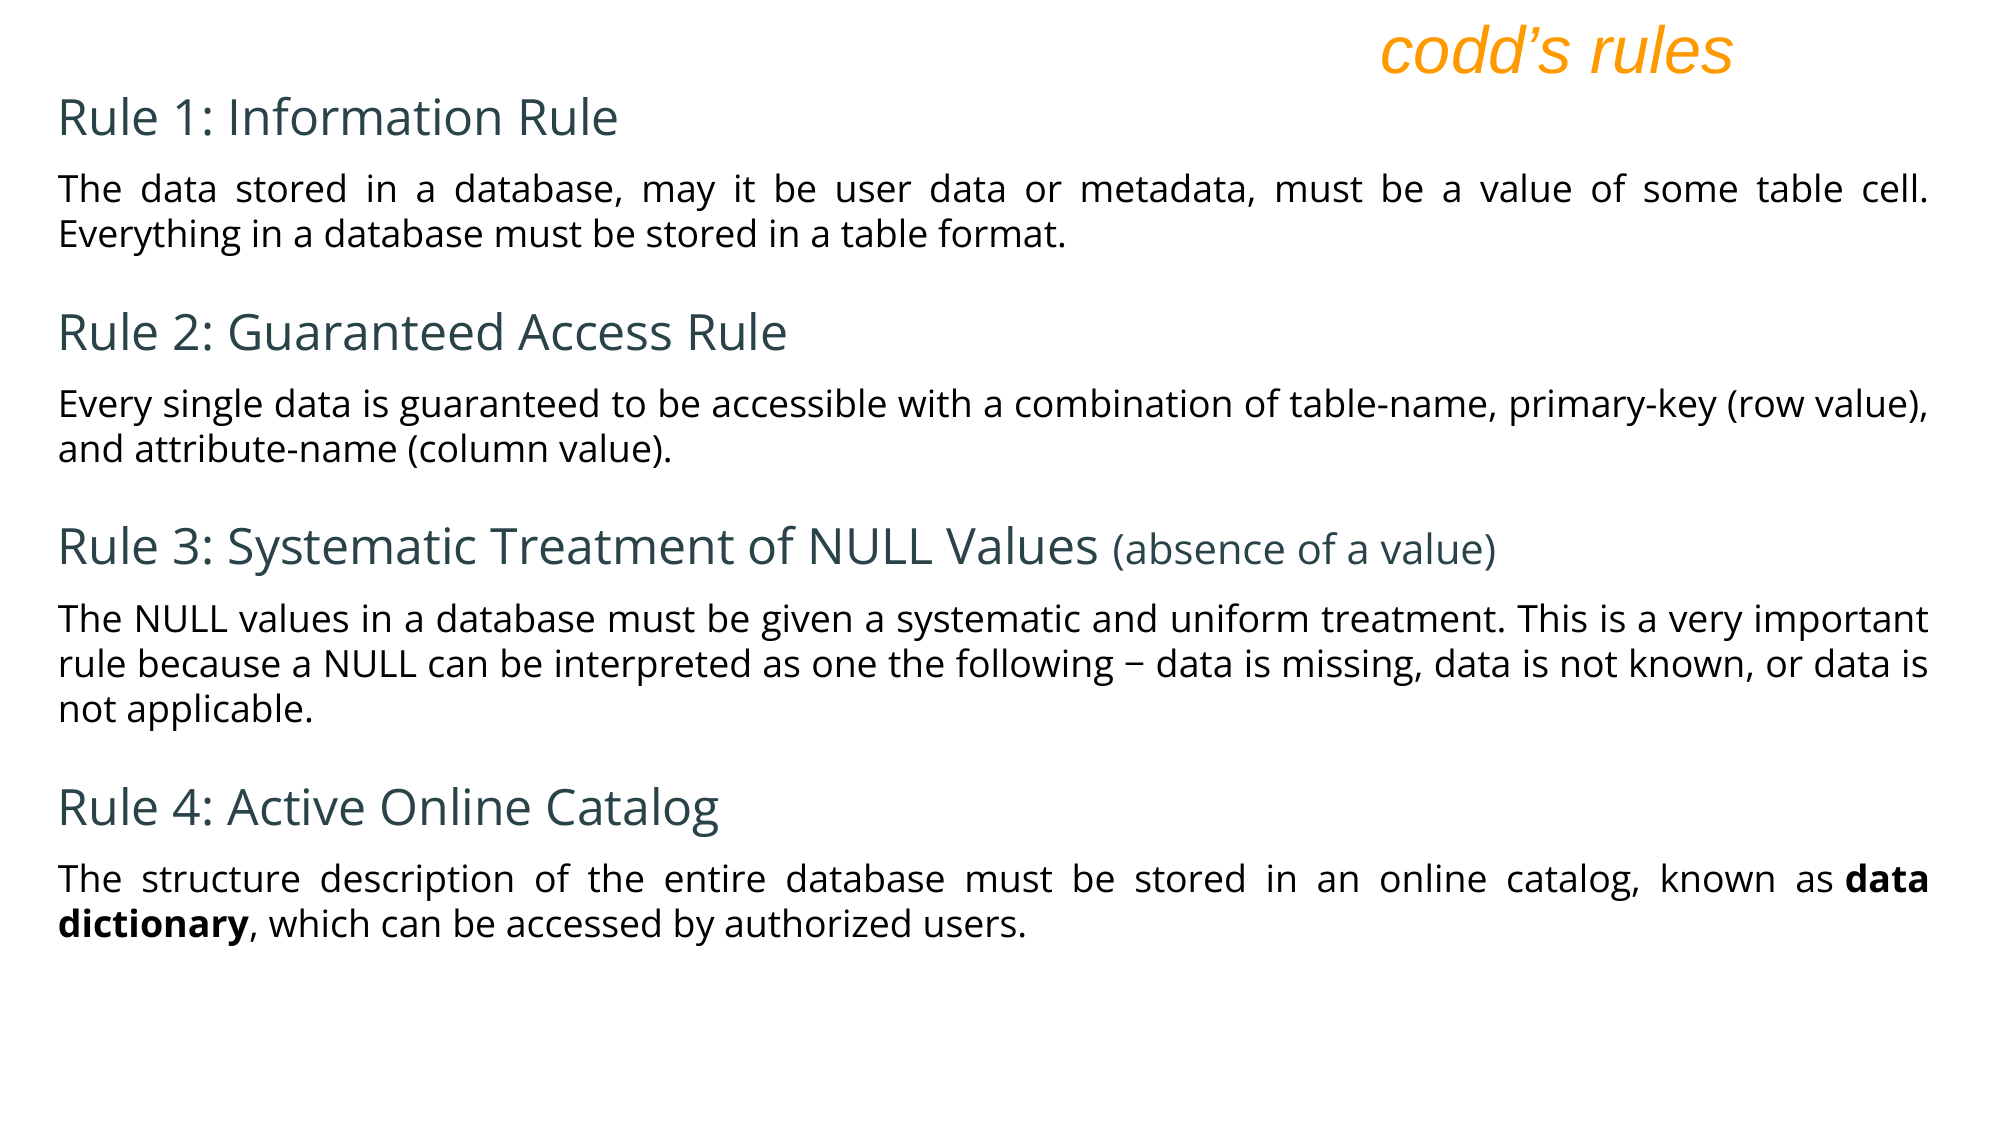

codd’s rules
Rule 1: Information Rule

The data stored in a database, may it be user data or metadata, must be a value of some table cell. Everything in a database must be stored in a table format.

Rule 2: Guaranteed Access Rule

Every single data is guaranteed to be accessible with a combination of table-name, primary-key (row value), and attribute-name (column value).

Rule 3: Systematic Treatment of NULL Values (absence of a value)

The NULL values in a database must be given a systematic and uniform treatment. This is a very important rule because a NULL can be interpreted as one the following − data is missing, data is not known, or data is not applicable.

Rule 4: Active Online Catalog

The structure description of the entire database must be stored in an online catalog, known as data dictionary, which can be accessed by authorized users.